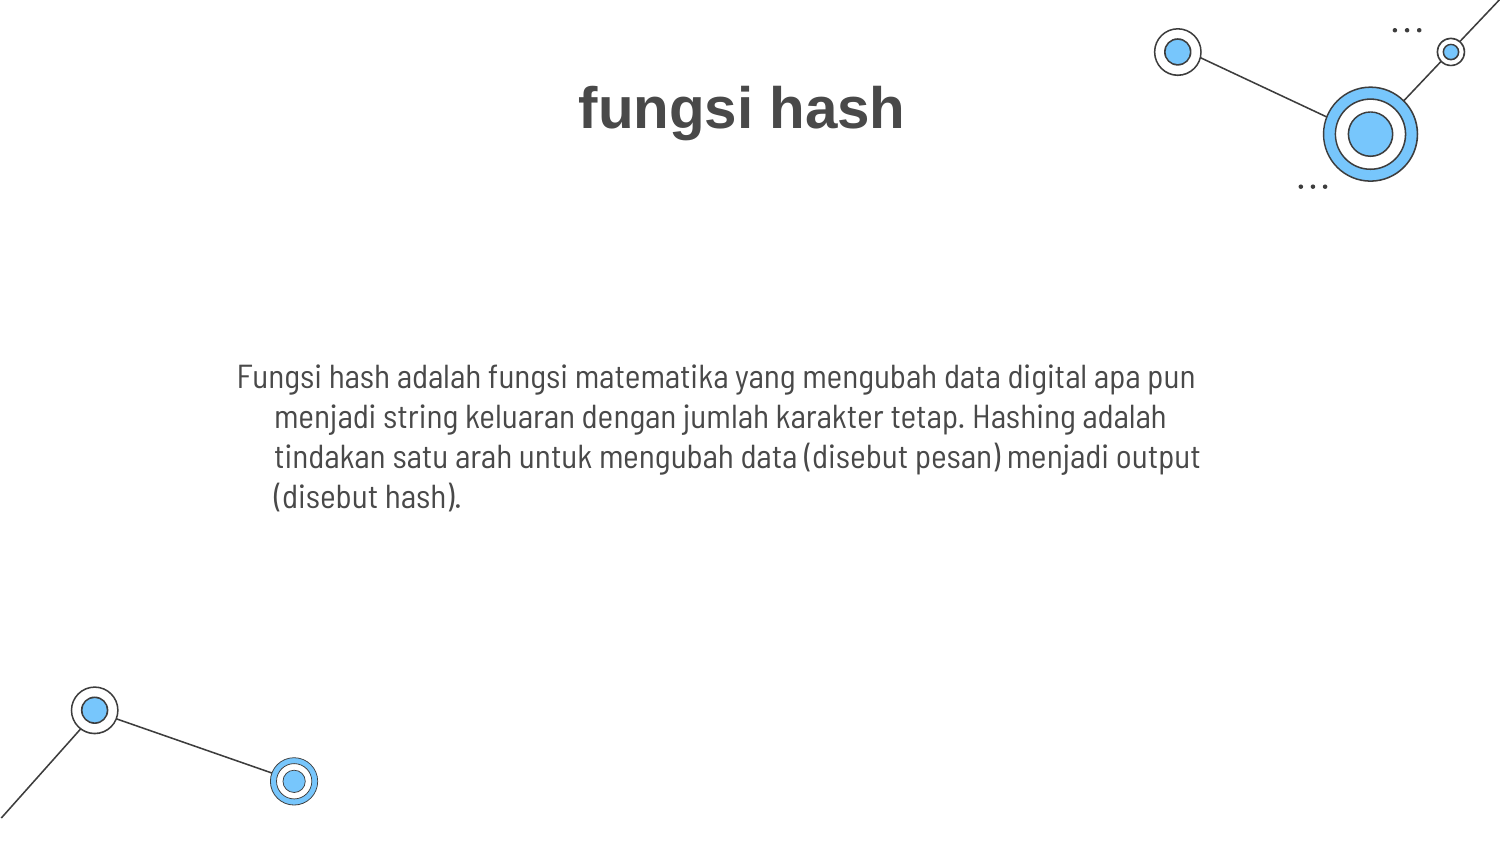

# fungsi hash
Fungsi hash adalah fungsi matematika yang mengubah data digital apa pun menjadi string keluaran dengan jumlah karakter tetap. Hashing adalah tindakan satu arah untuk mengubah data (disebut pesan) menjadi output (disebut hash).